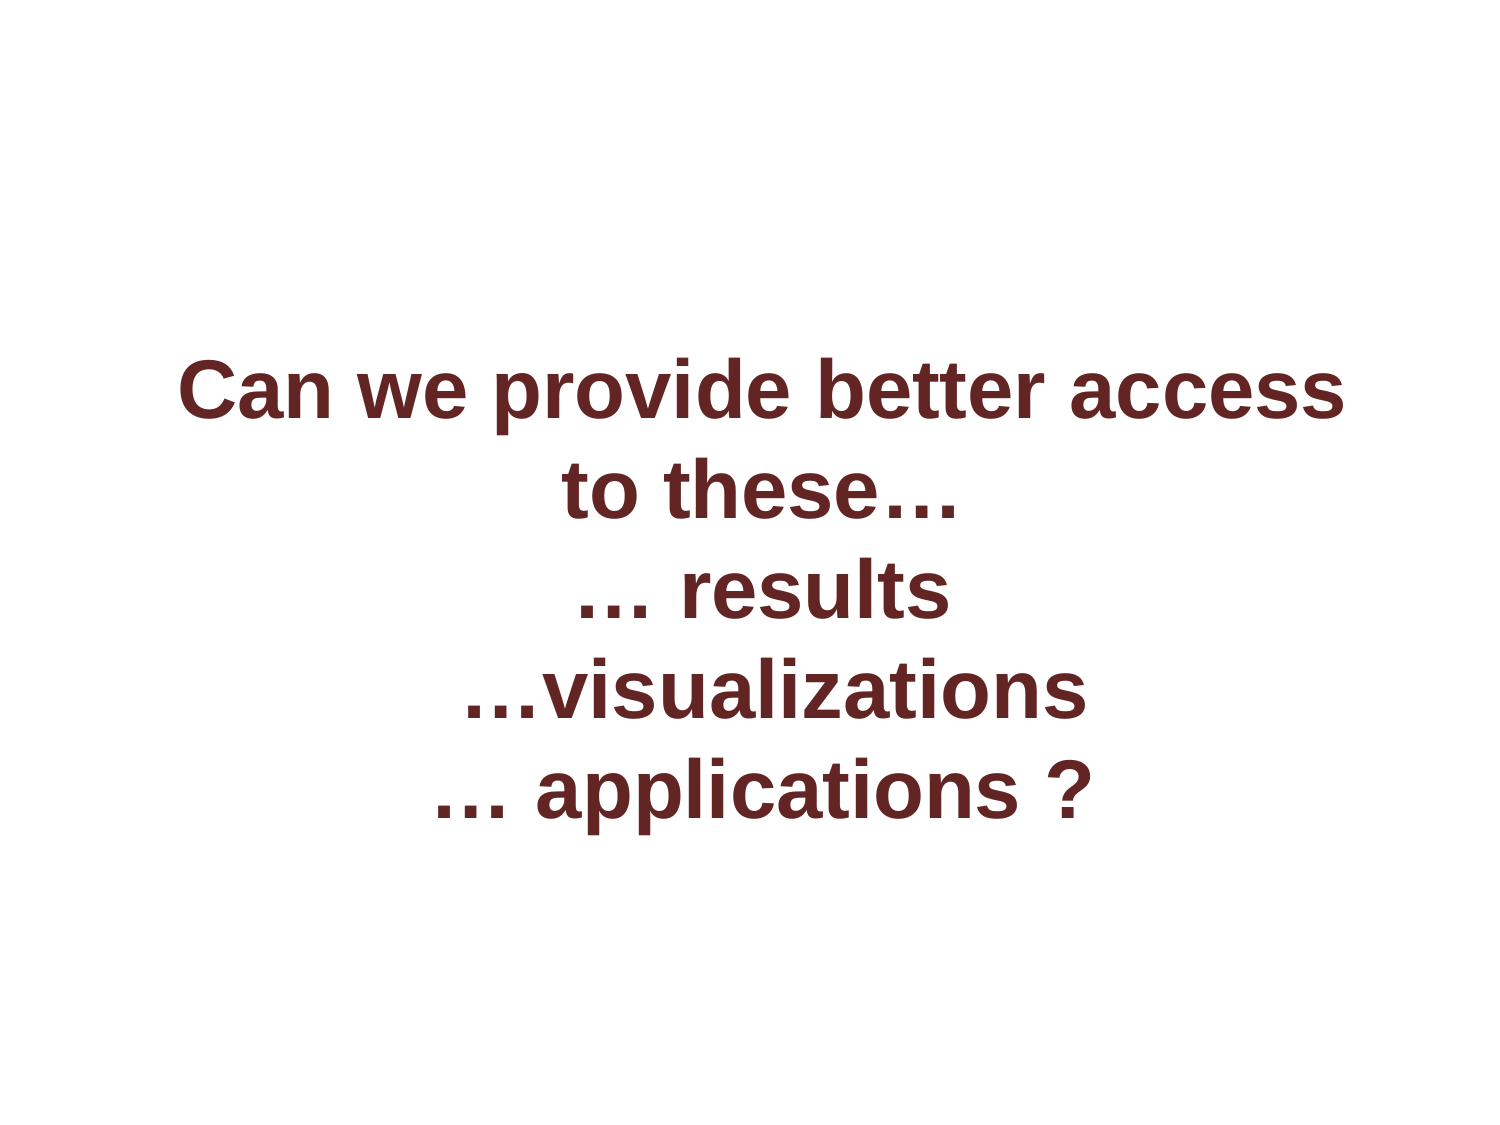

# Can we provide better access to these… … results …visualizations … applications ?